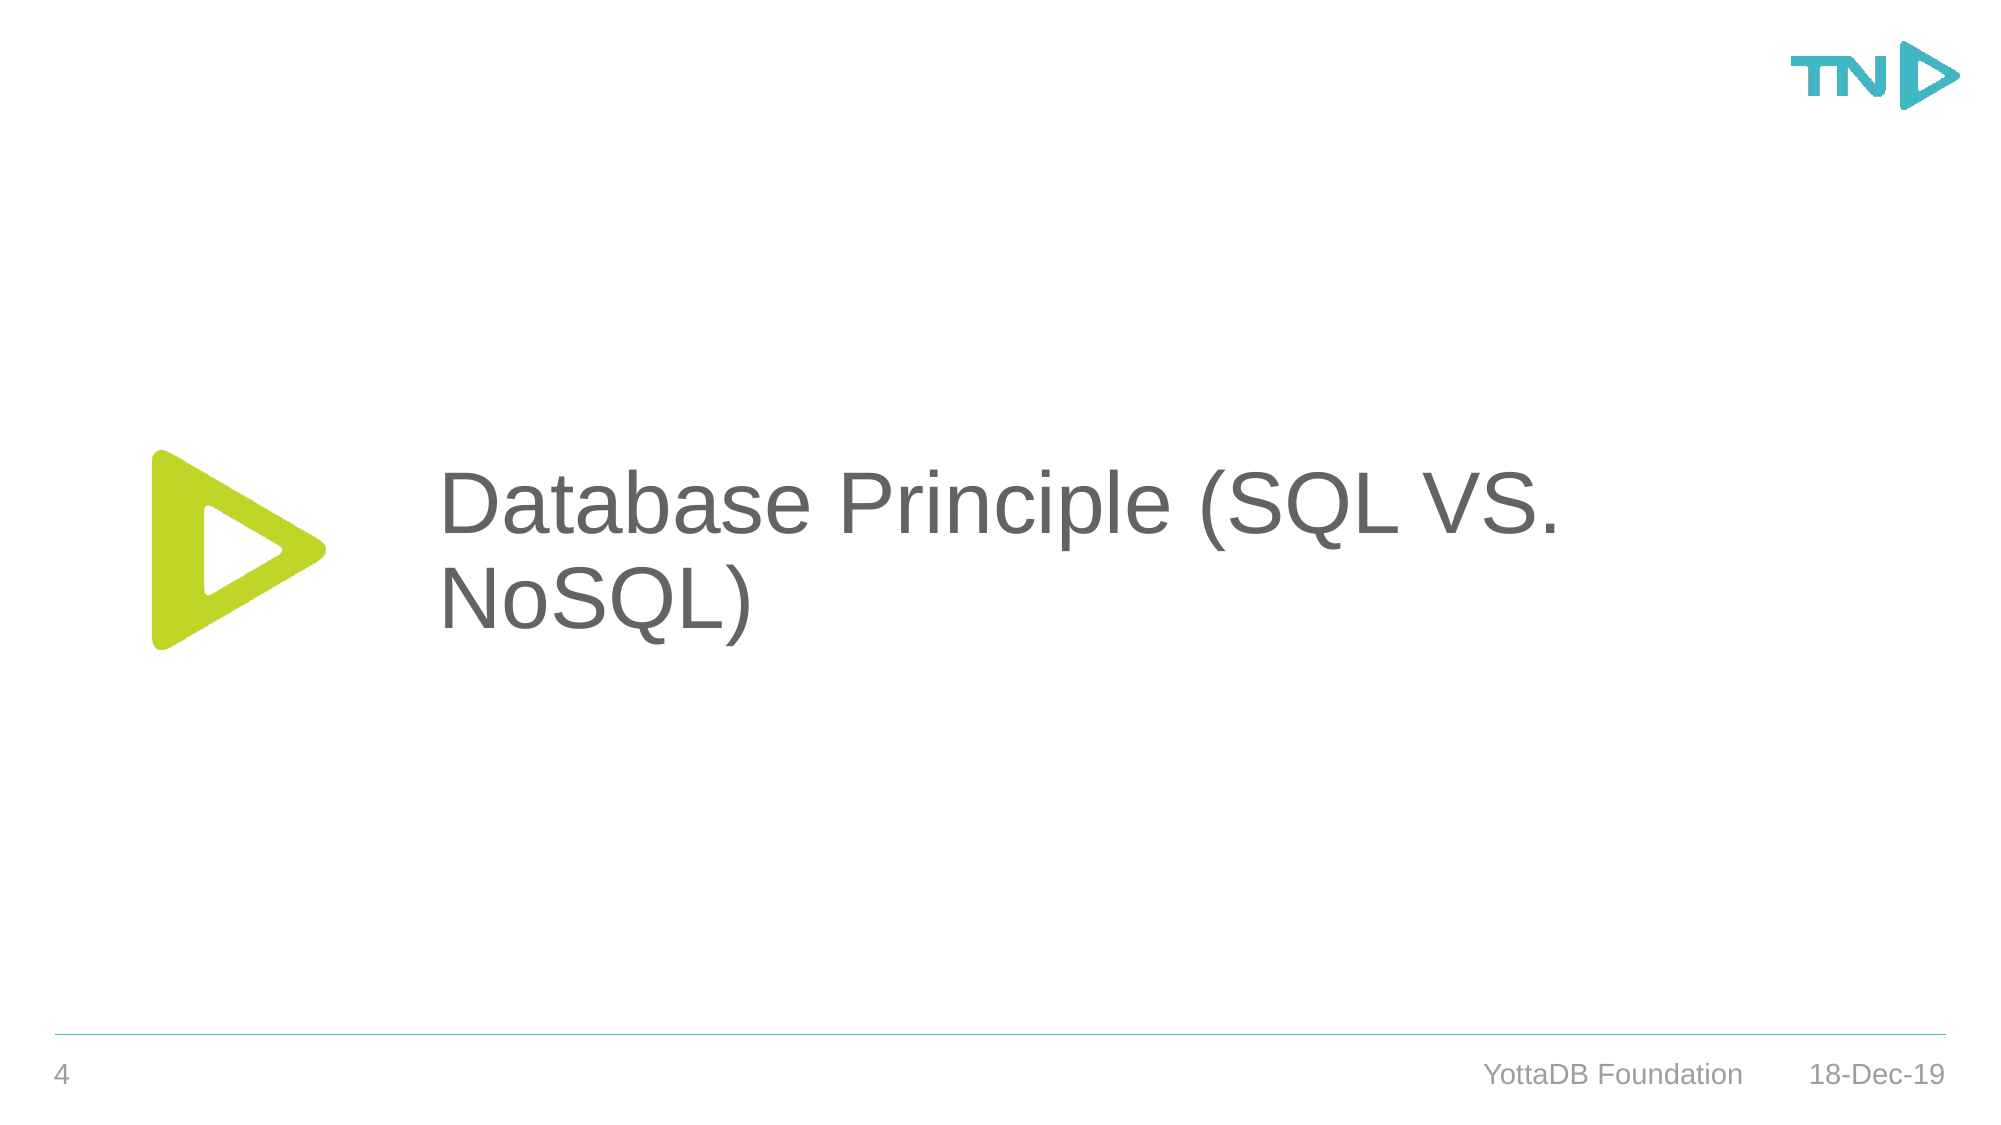

# Database Principle (SQL VS. NoSQL)
4
YottaDB Foundation
18-Dec-19